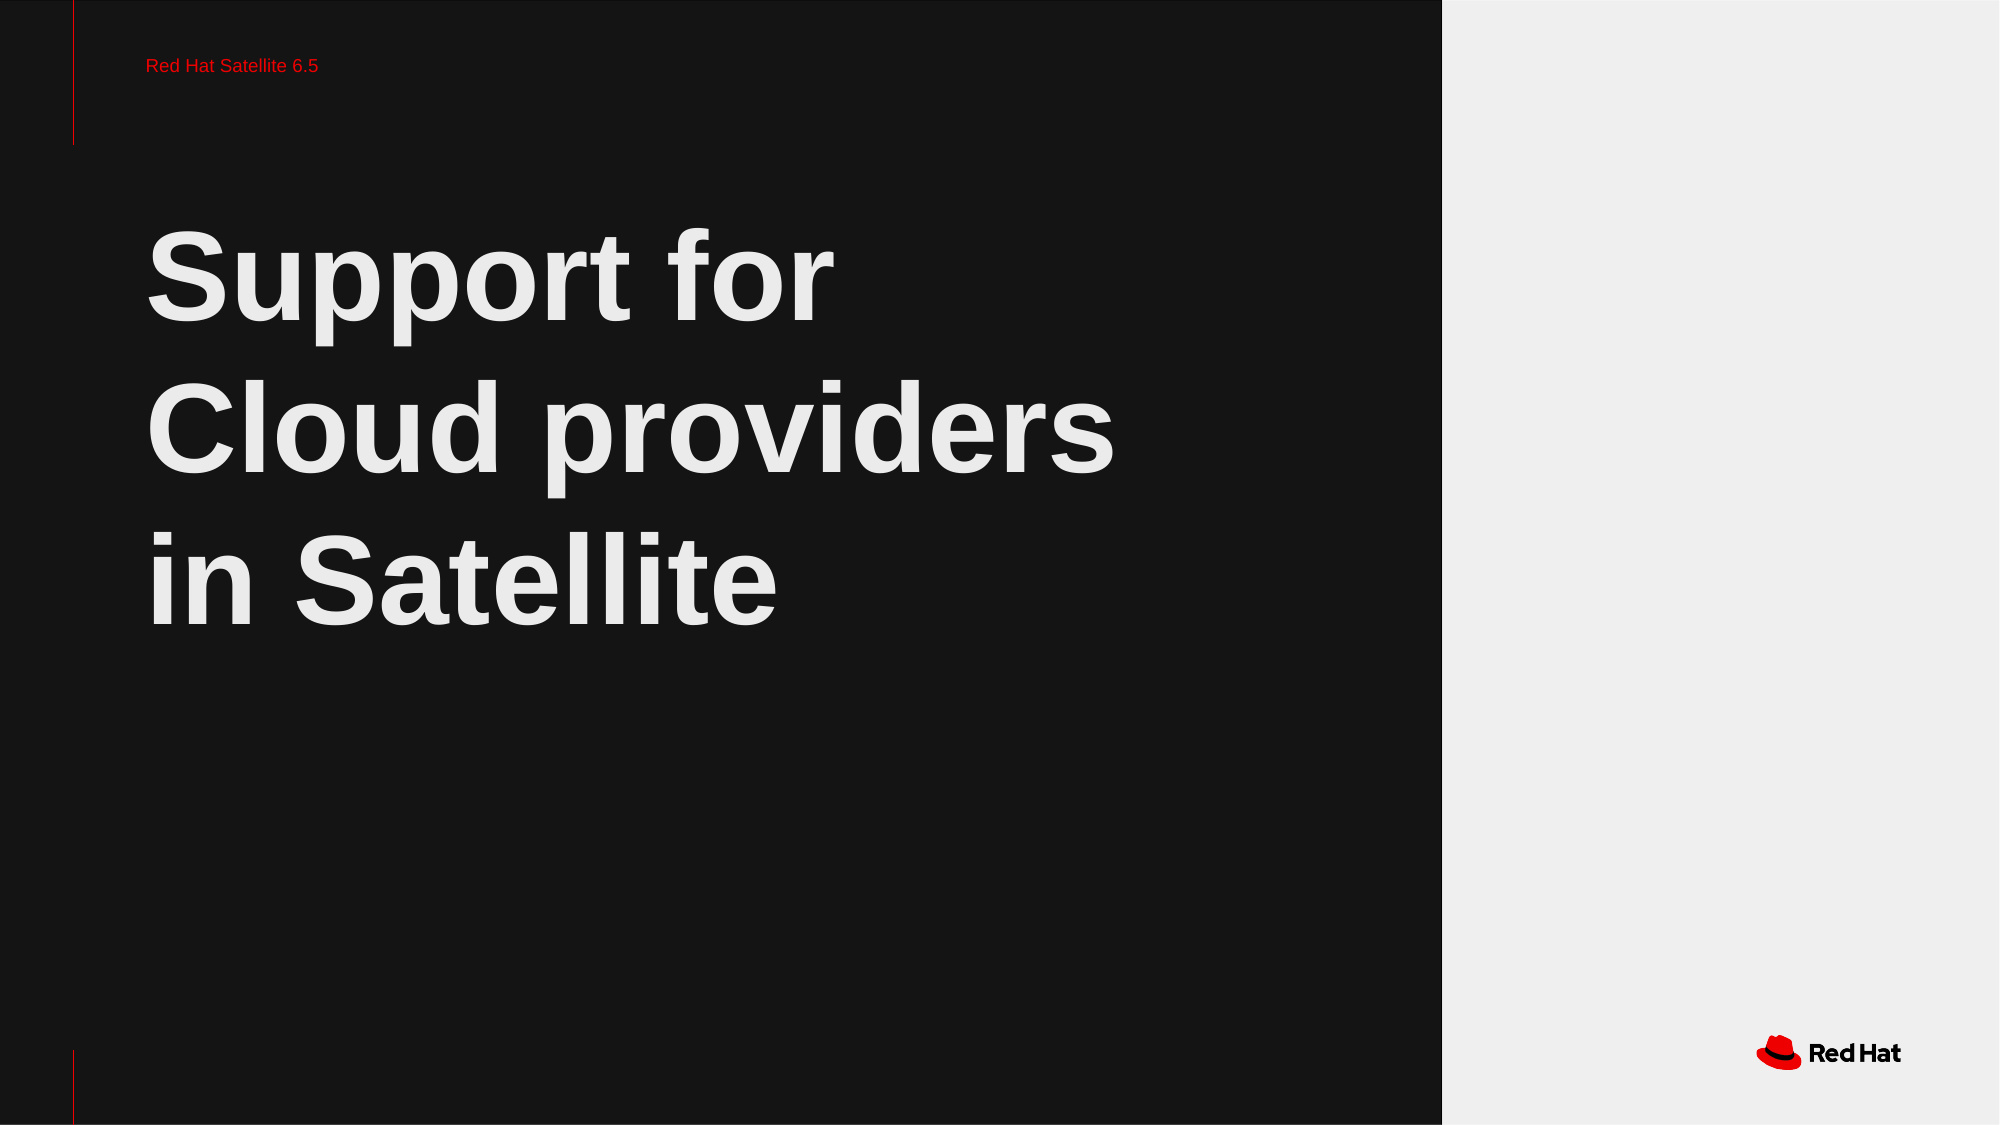

Red Hat Satellite 6.5

# Support for Cloud providers in Satellite